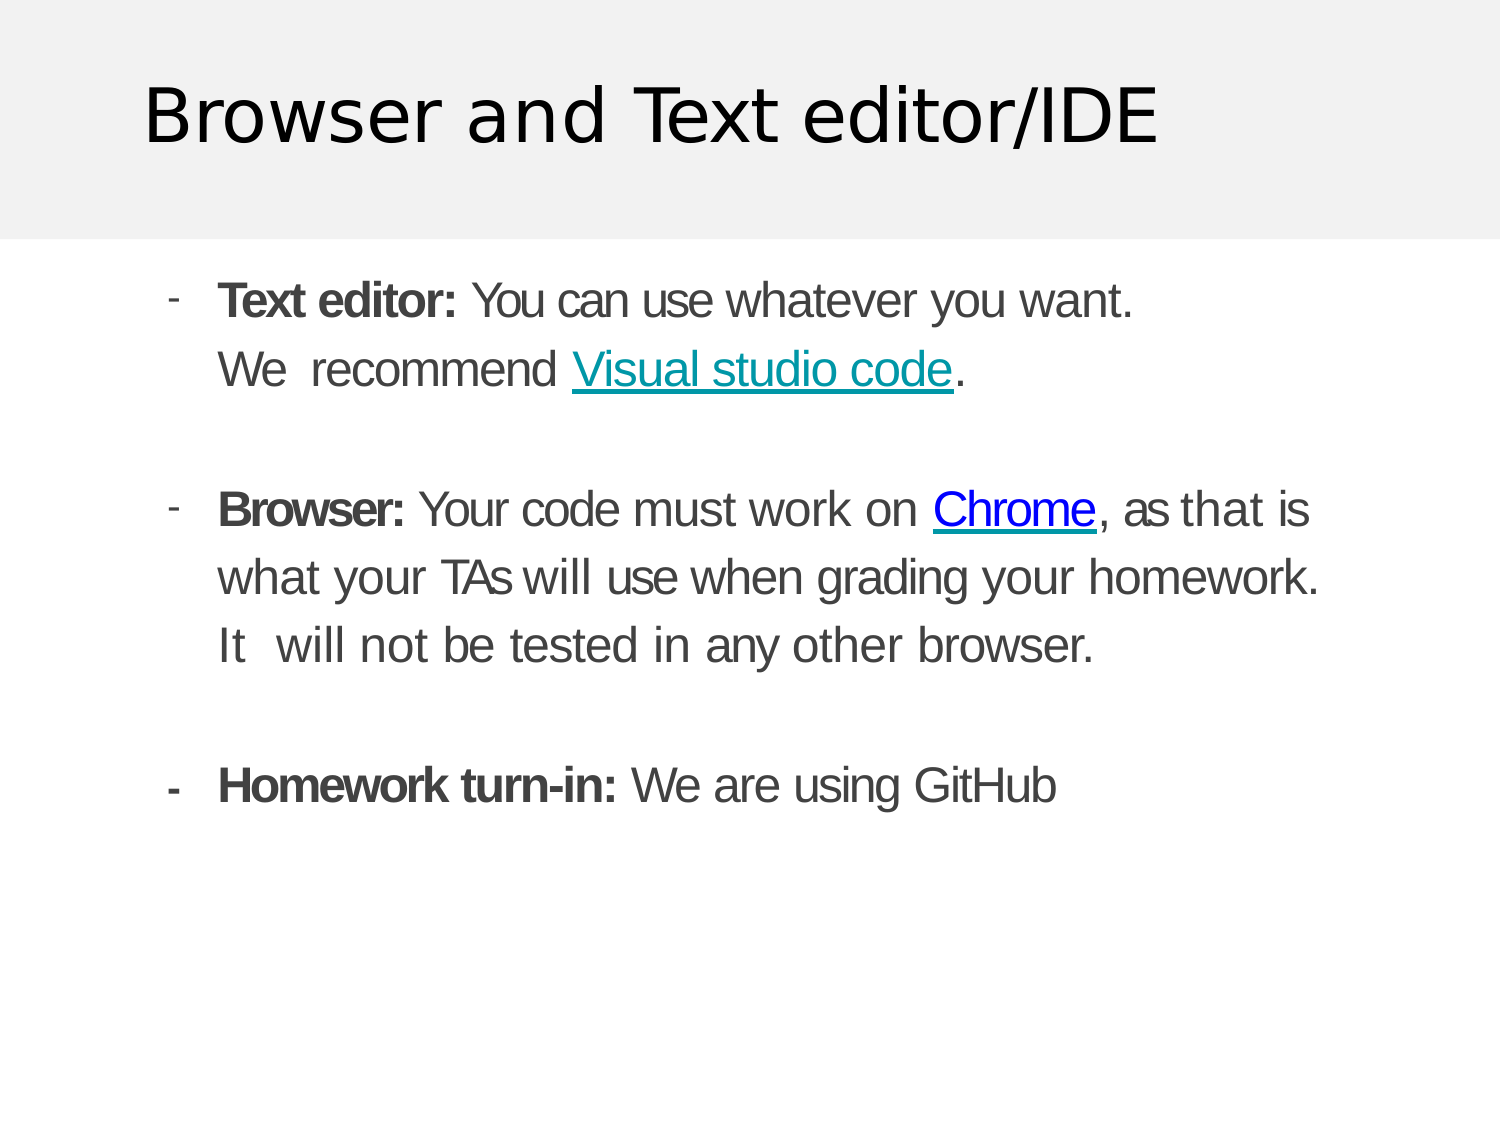

# Browser and Text editor/IDE
Text editor: You can use whatever you want. We  recommend Visual studio code.

Browser: Your code must work on Chrome, as that is  what your TAs will use when grading your homework. It  will not be tested in any other browser.

-	Homework turn-in: We are using GitHub